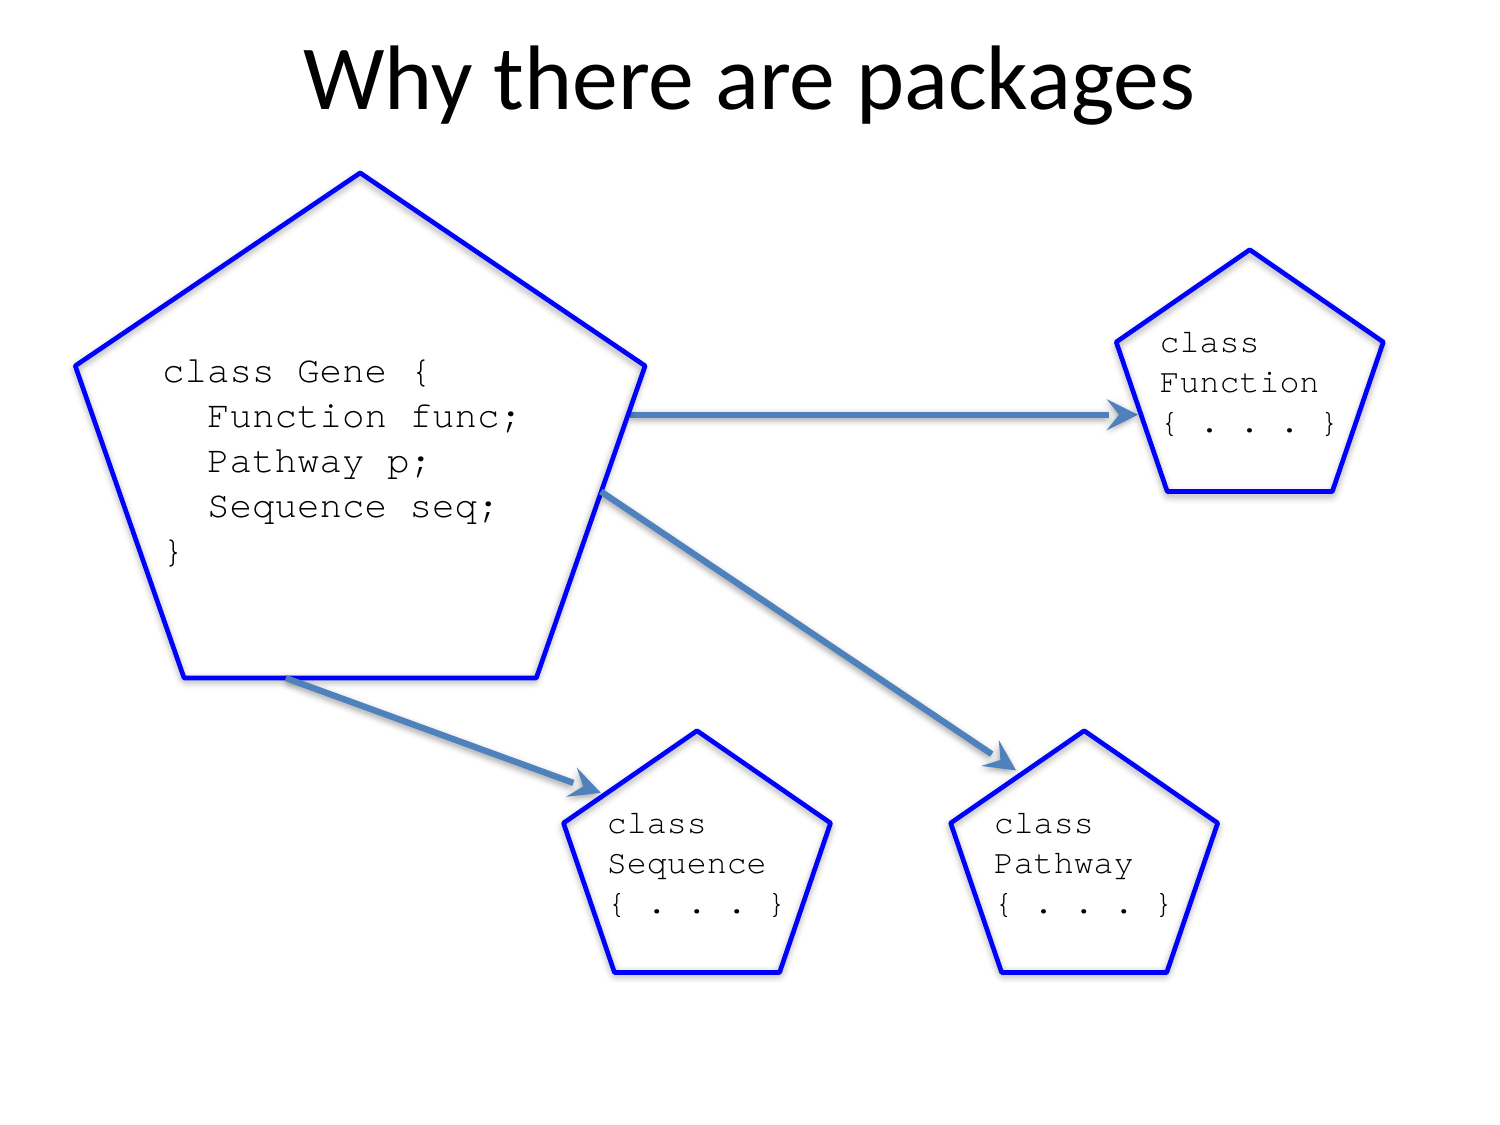

# Why there are packages

class
Function
{ . . . }
class Gene {
  Function func;
  Pathway p;
  Sequence seq;
}

class
Sequence
{ . . . }

class
Pathway
{ . . . }